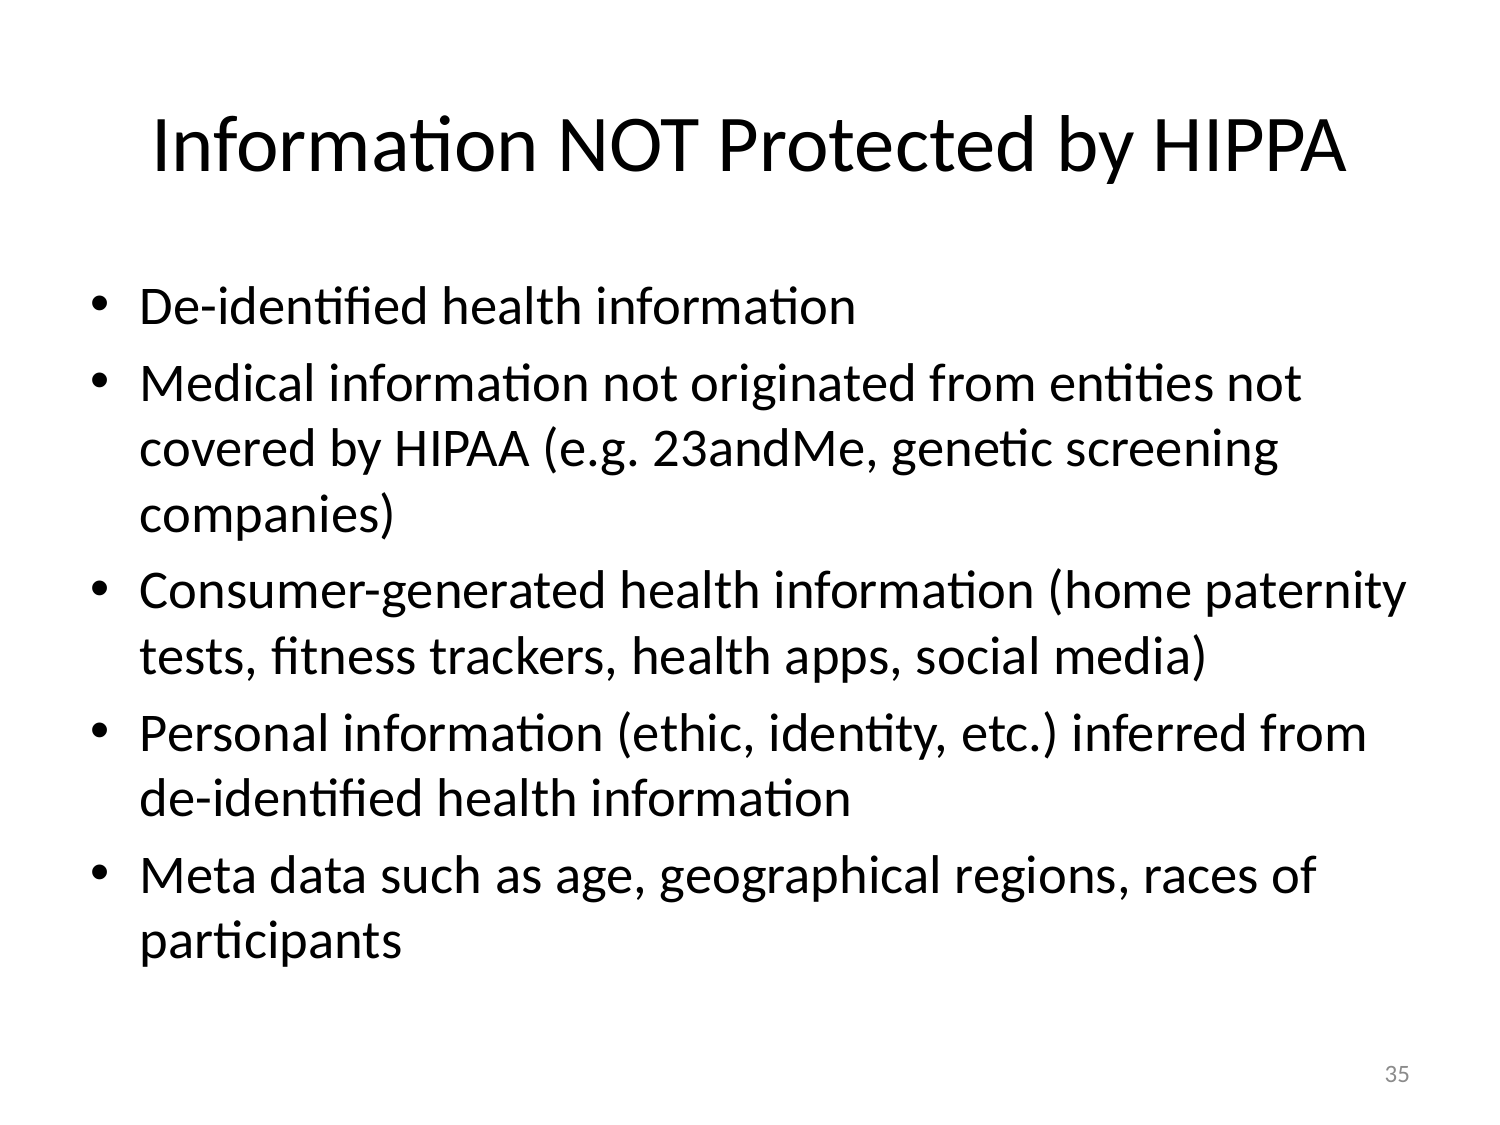

# Information NOT Protected by HIPPA
De-identified health information
Medical information not originated from entities not covered by HIPAA (e.g. 23andMe, genetic screening companies)
Consumer-generated health information (home paternity tests, fitness trackers, health apps, social media)
Personal information (ethic, identity, etc.) inferred from de-identified health information
Meta data such as age, geographical regions, races of participants
35